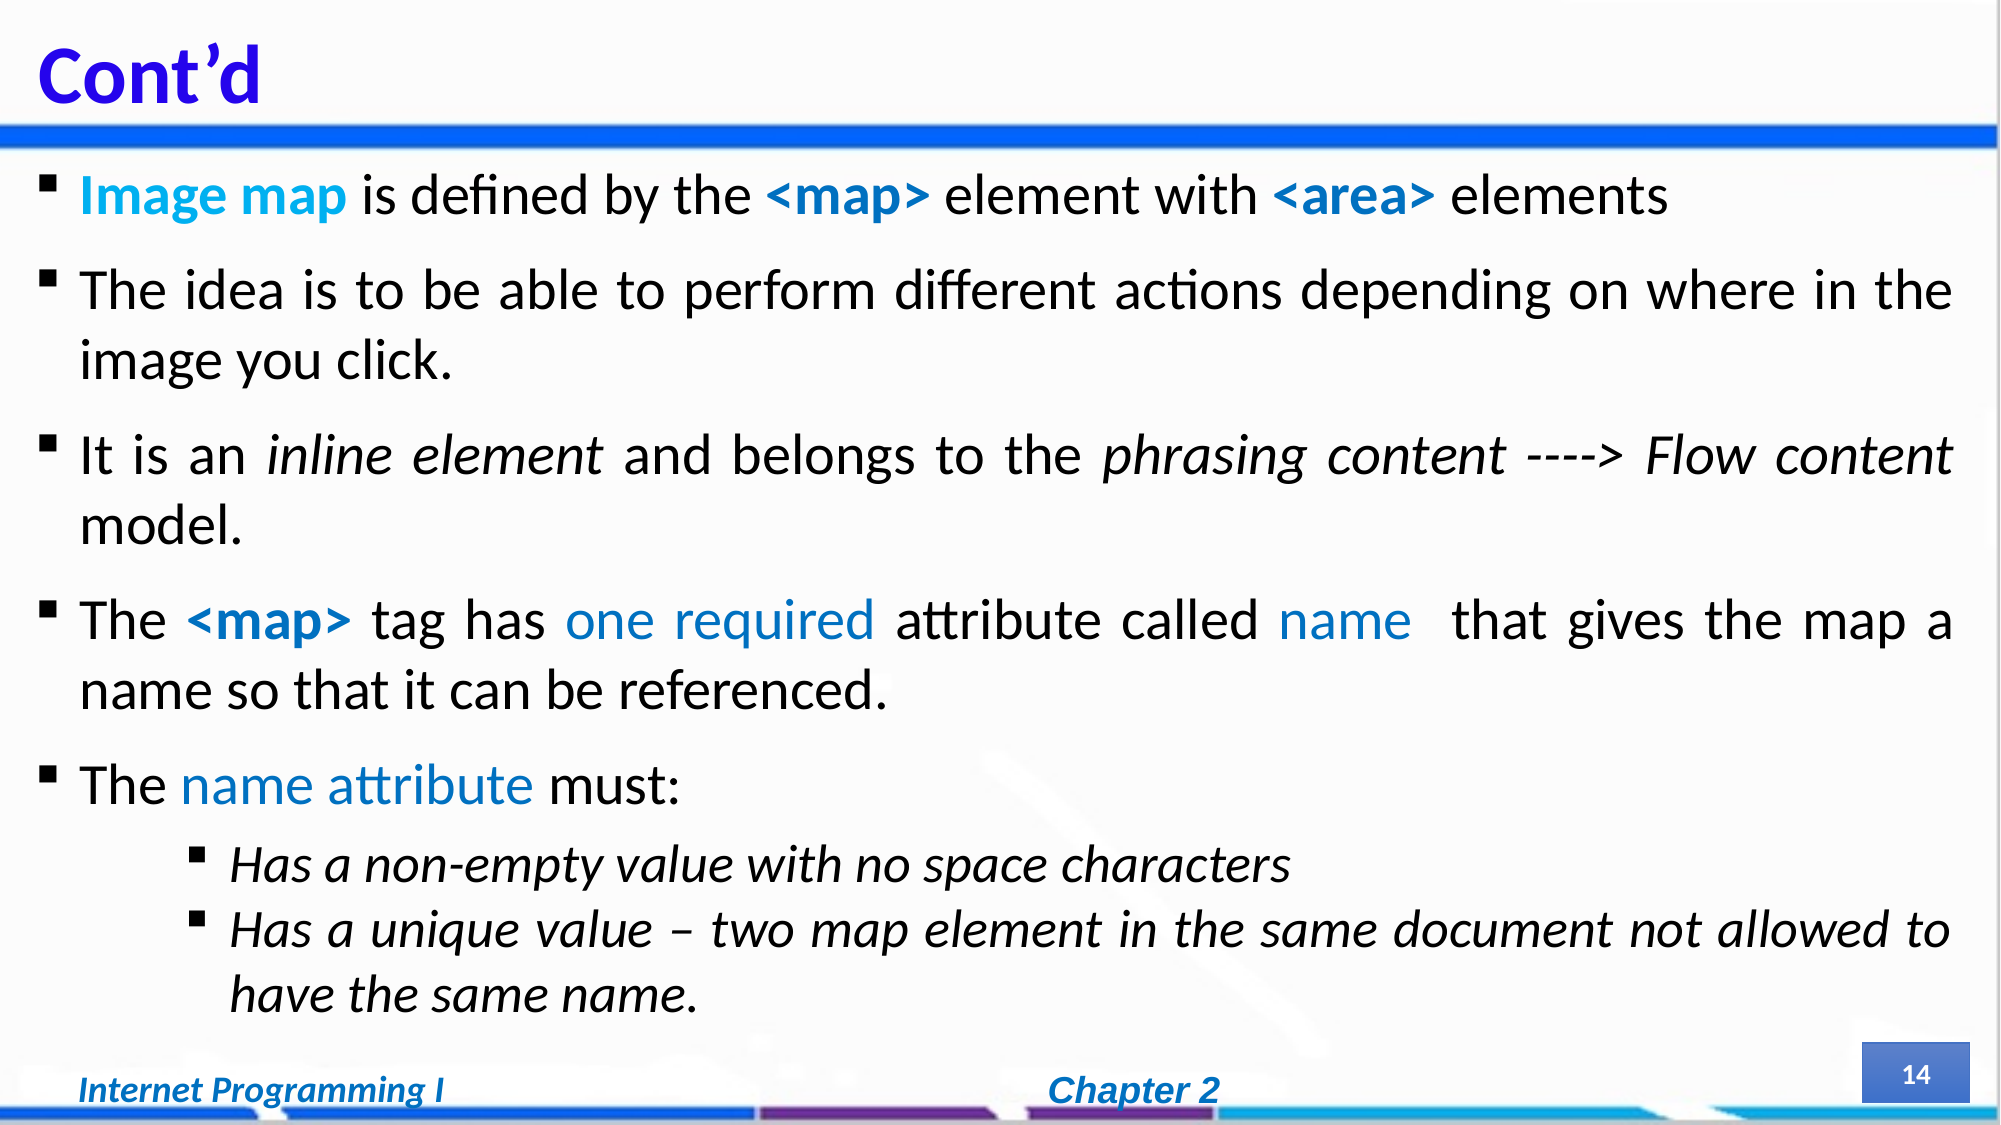

# Cont’d
Image map is defined by the <map> element with <area> elements
The idea is to be able to perform different actions depending on where in the image you click.
It is an inline element and belongs to the phrasing content ----> Flow content model.
The <map> tag has one required attribute called name  that gives the map a name so that it can be referenced.
The name attribute must:
Has a non-empty value with no space characters
Has a unique value – two map element in the same document not allowed to have the same name.
14
Internet Programming I
Chapter 2